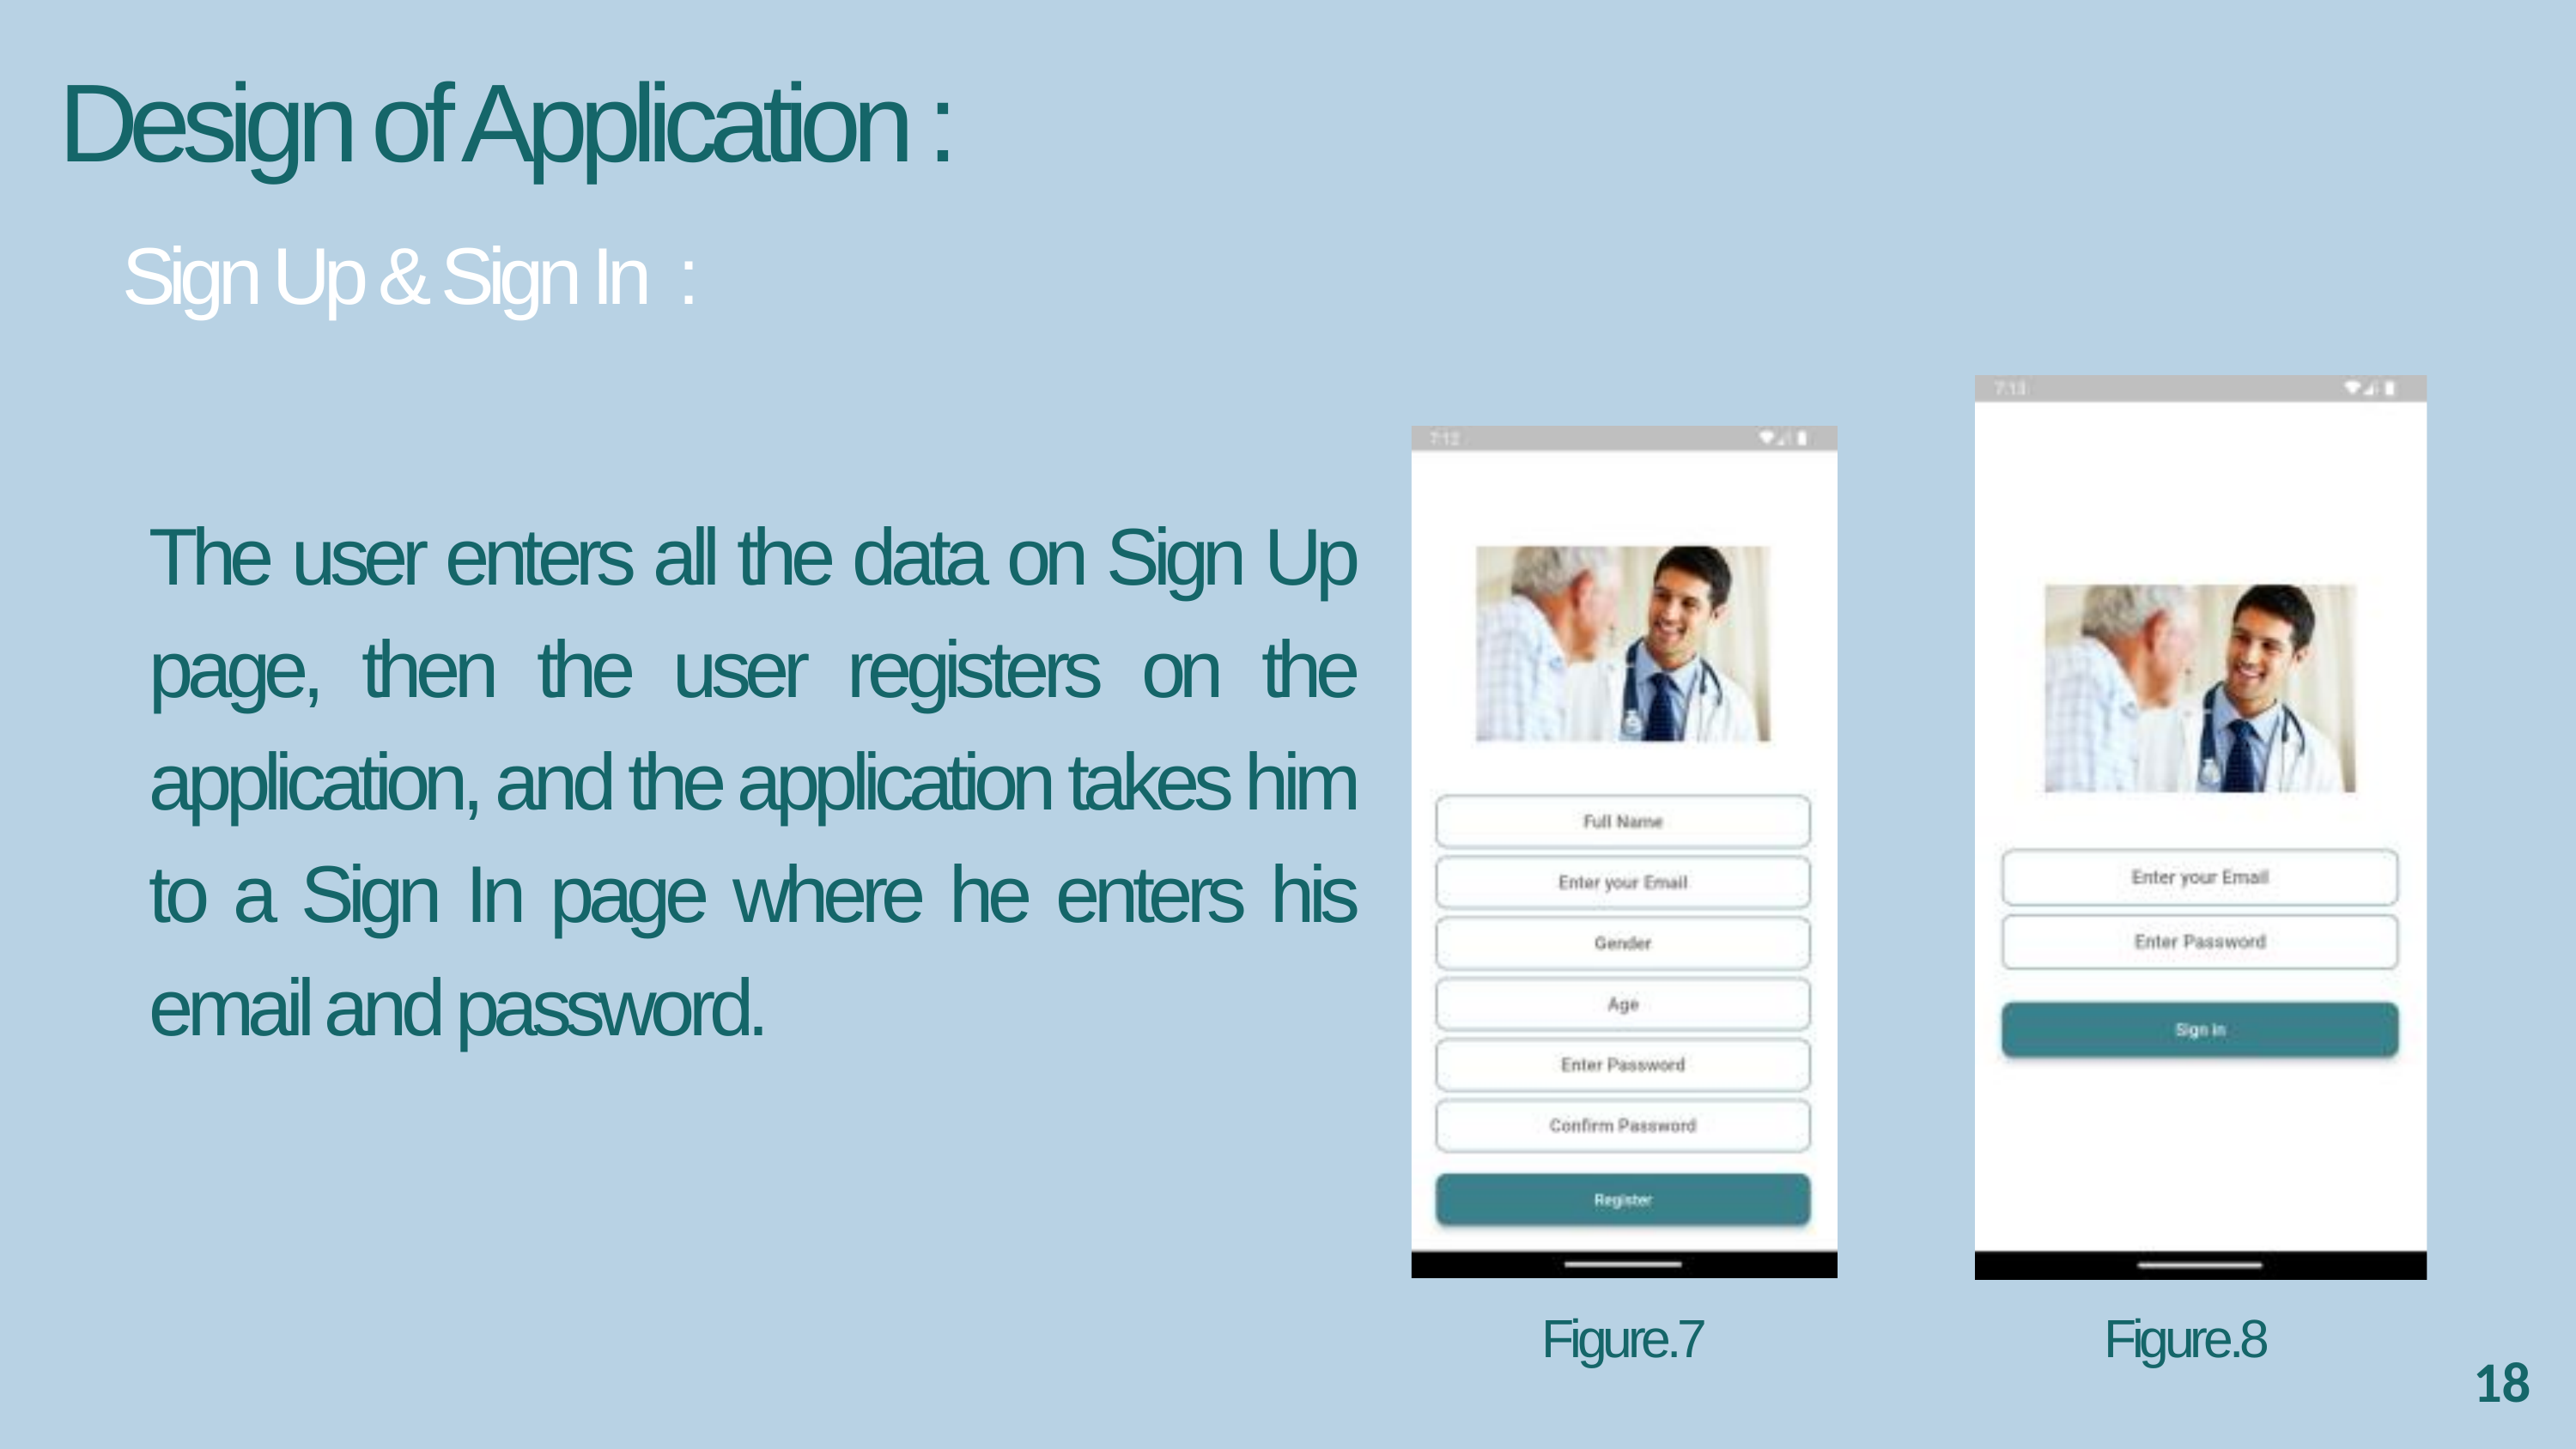

Design of Application :
Sign Up & Sign In  :

The user enters all the data on Sign Up page, then the user registers on the application, and the application takes him to a Sign In page where he enters his email and password.
Figure.7
Figure.8
18